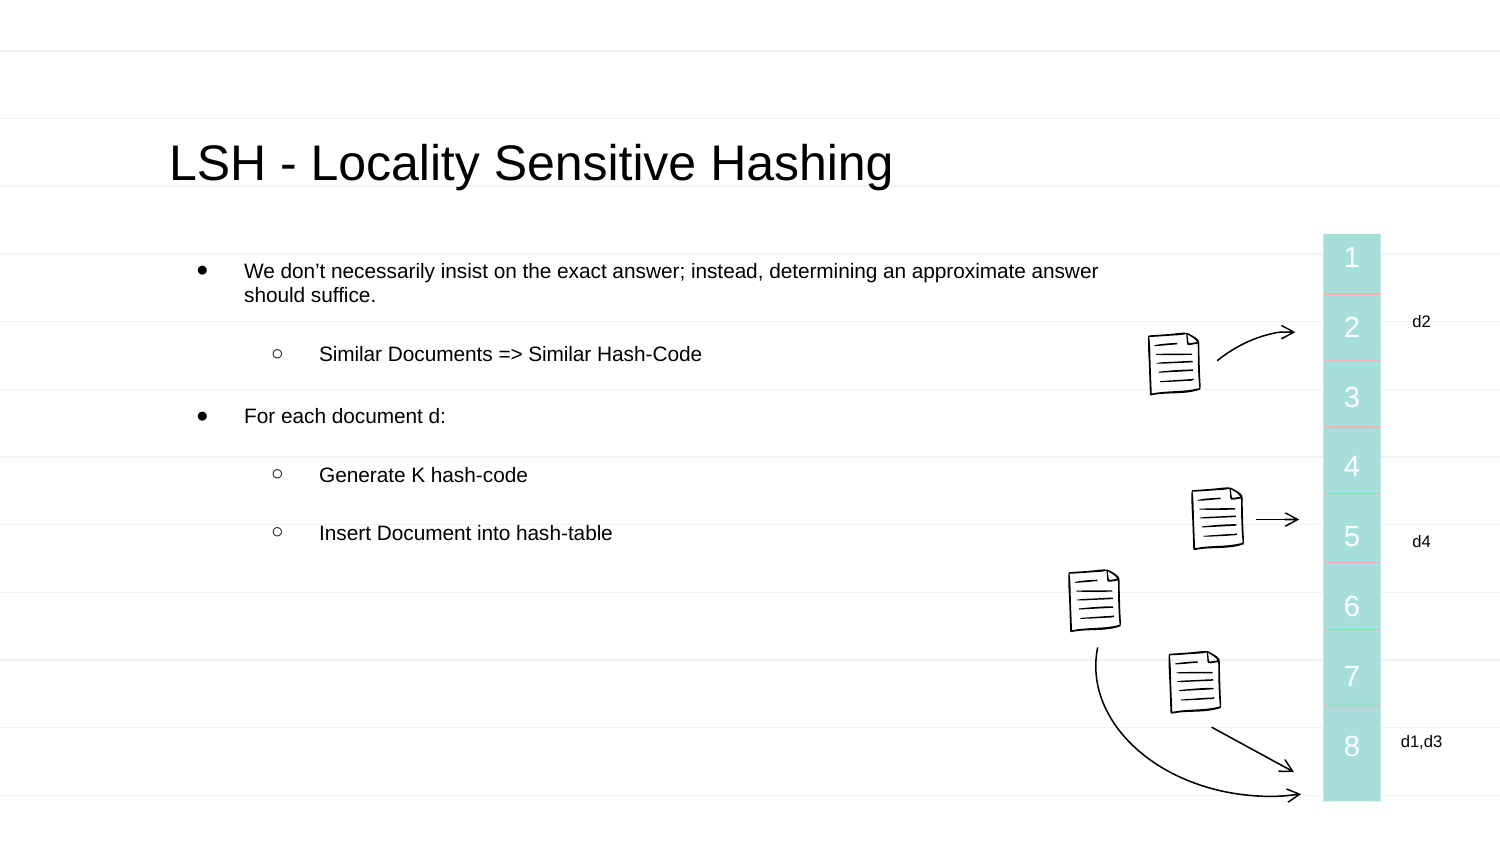

# LSH - Locality Sensitive Hashing

d2

d4

d1,d3

1

2

3

4

5

6

7

8

We don’t necessarily insist on the exact answer; instead, determining an approximate answer should suffice.
Similar Documents => Similar Hash-Code
For each document d:
Generate K hash-code
Insert Document into hash-table